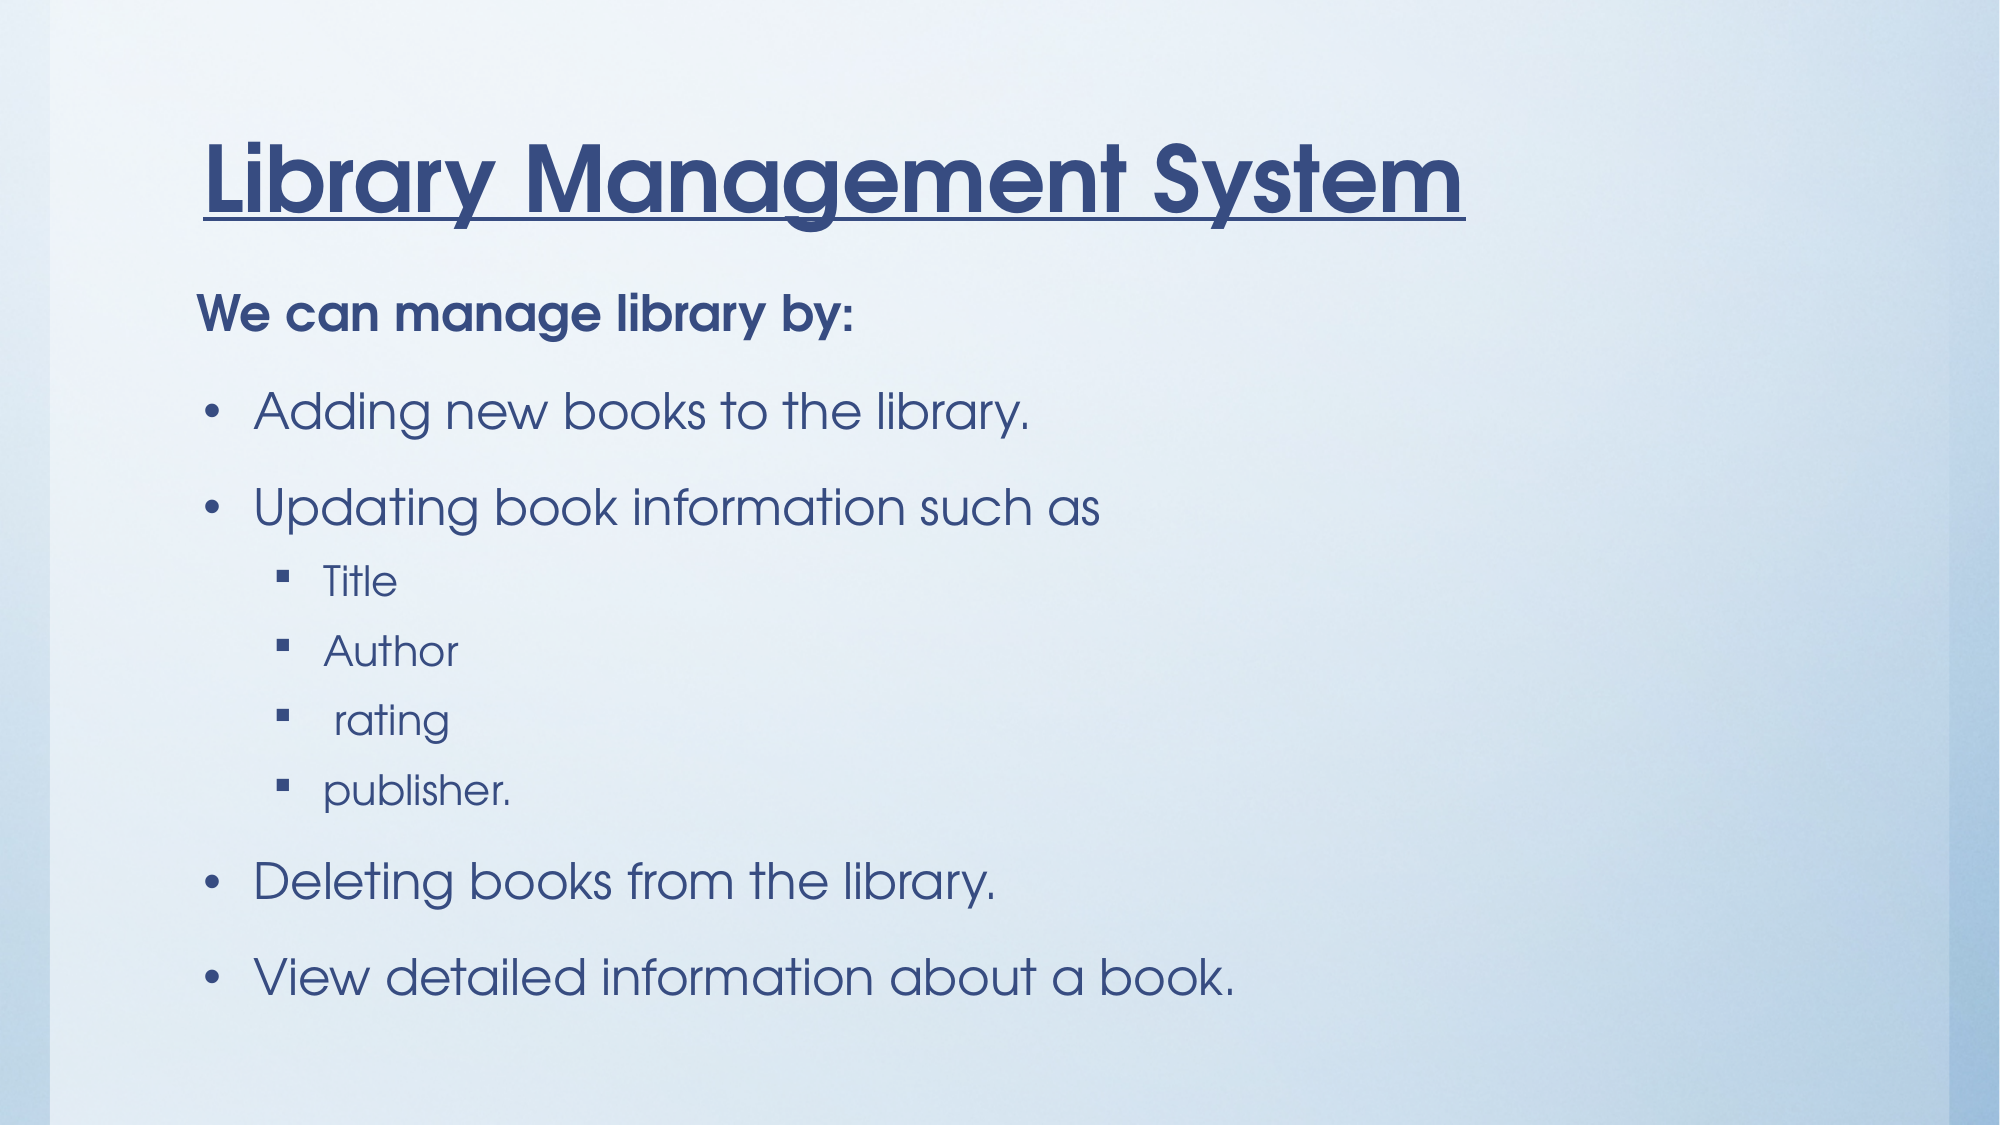

# Library Management System
We can manage library by:
Adding new books to the library.
Updating book information such as
Title
Author
 rating
publisher.
Deleting books from the library.
View detailed information about a book.